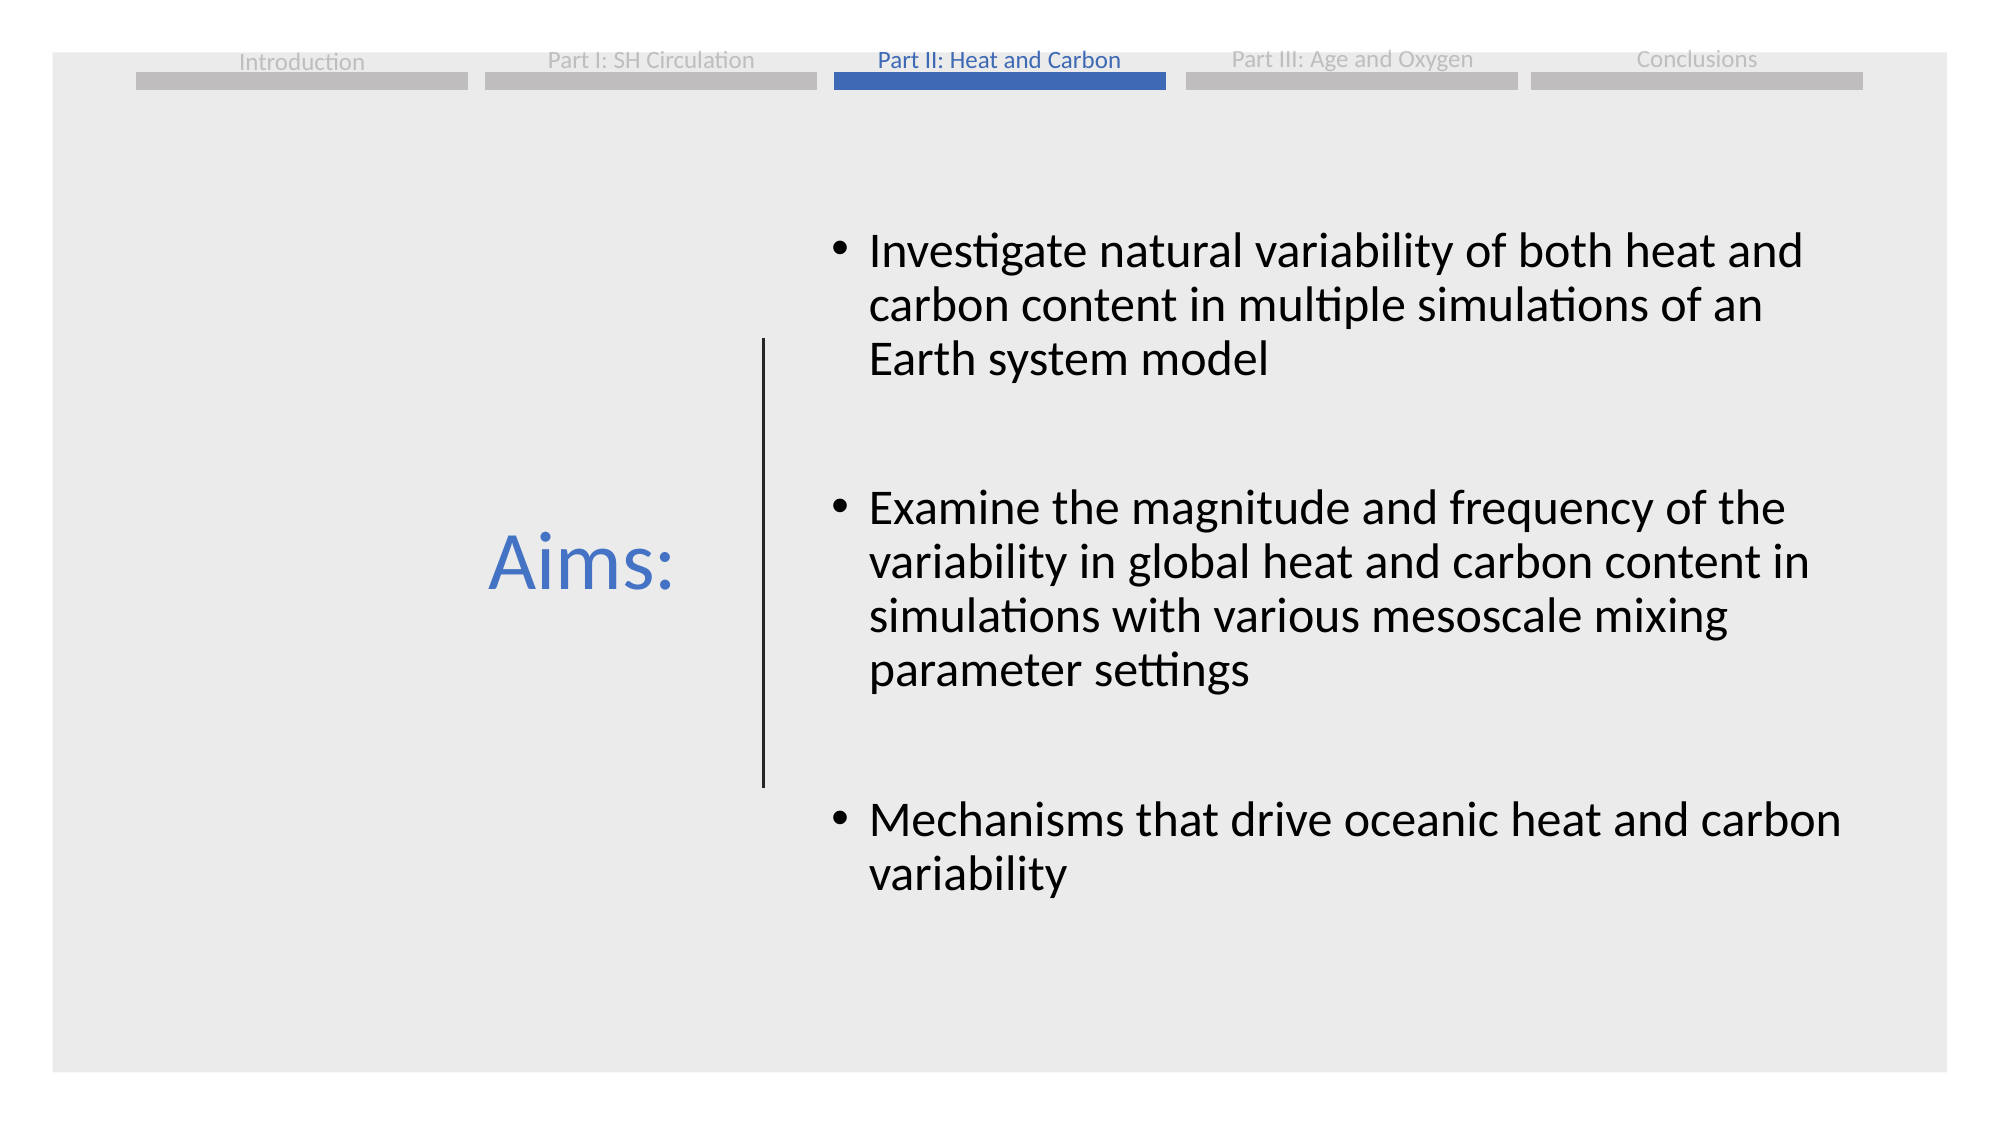

# Aims:
Investigate natural variability of both heat and carbon content in multiple simulations of an Earth system model

Examine the magnitude and frequency of the variability in global heat and carbon content in simulations with various mesoscale mixing parameter settings

Mechanisms that drive oceanic heat and carbon variability